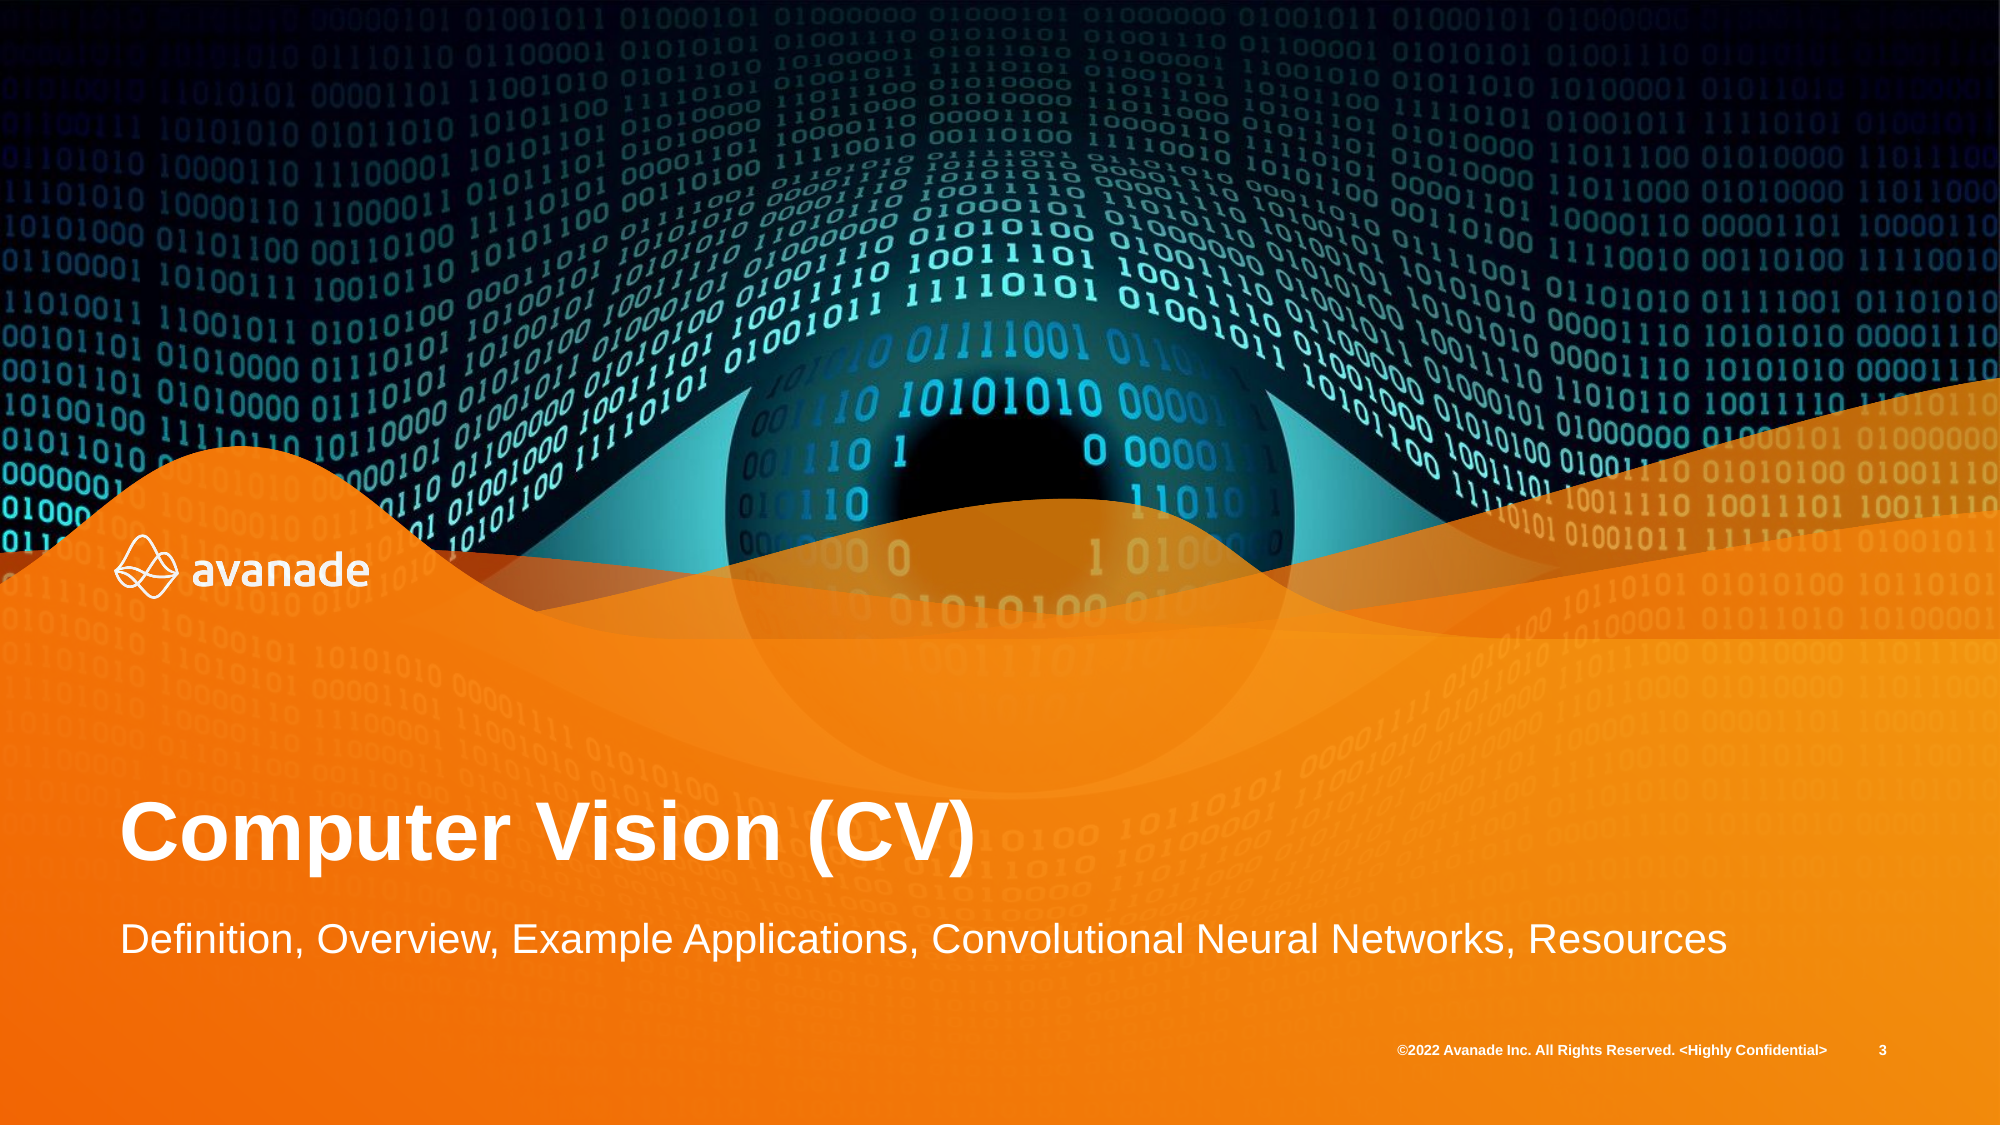

Computer Vision (CV)
Definition, Overview, Example Applications, Convolutional Neural Networks, Resources